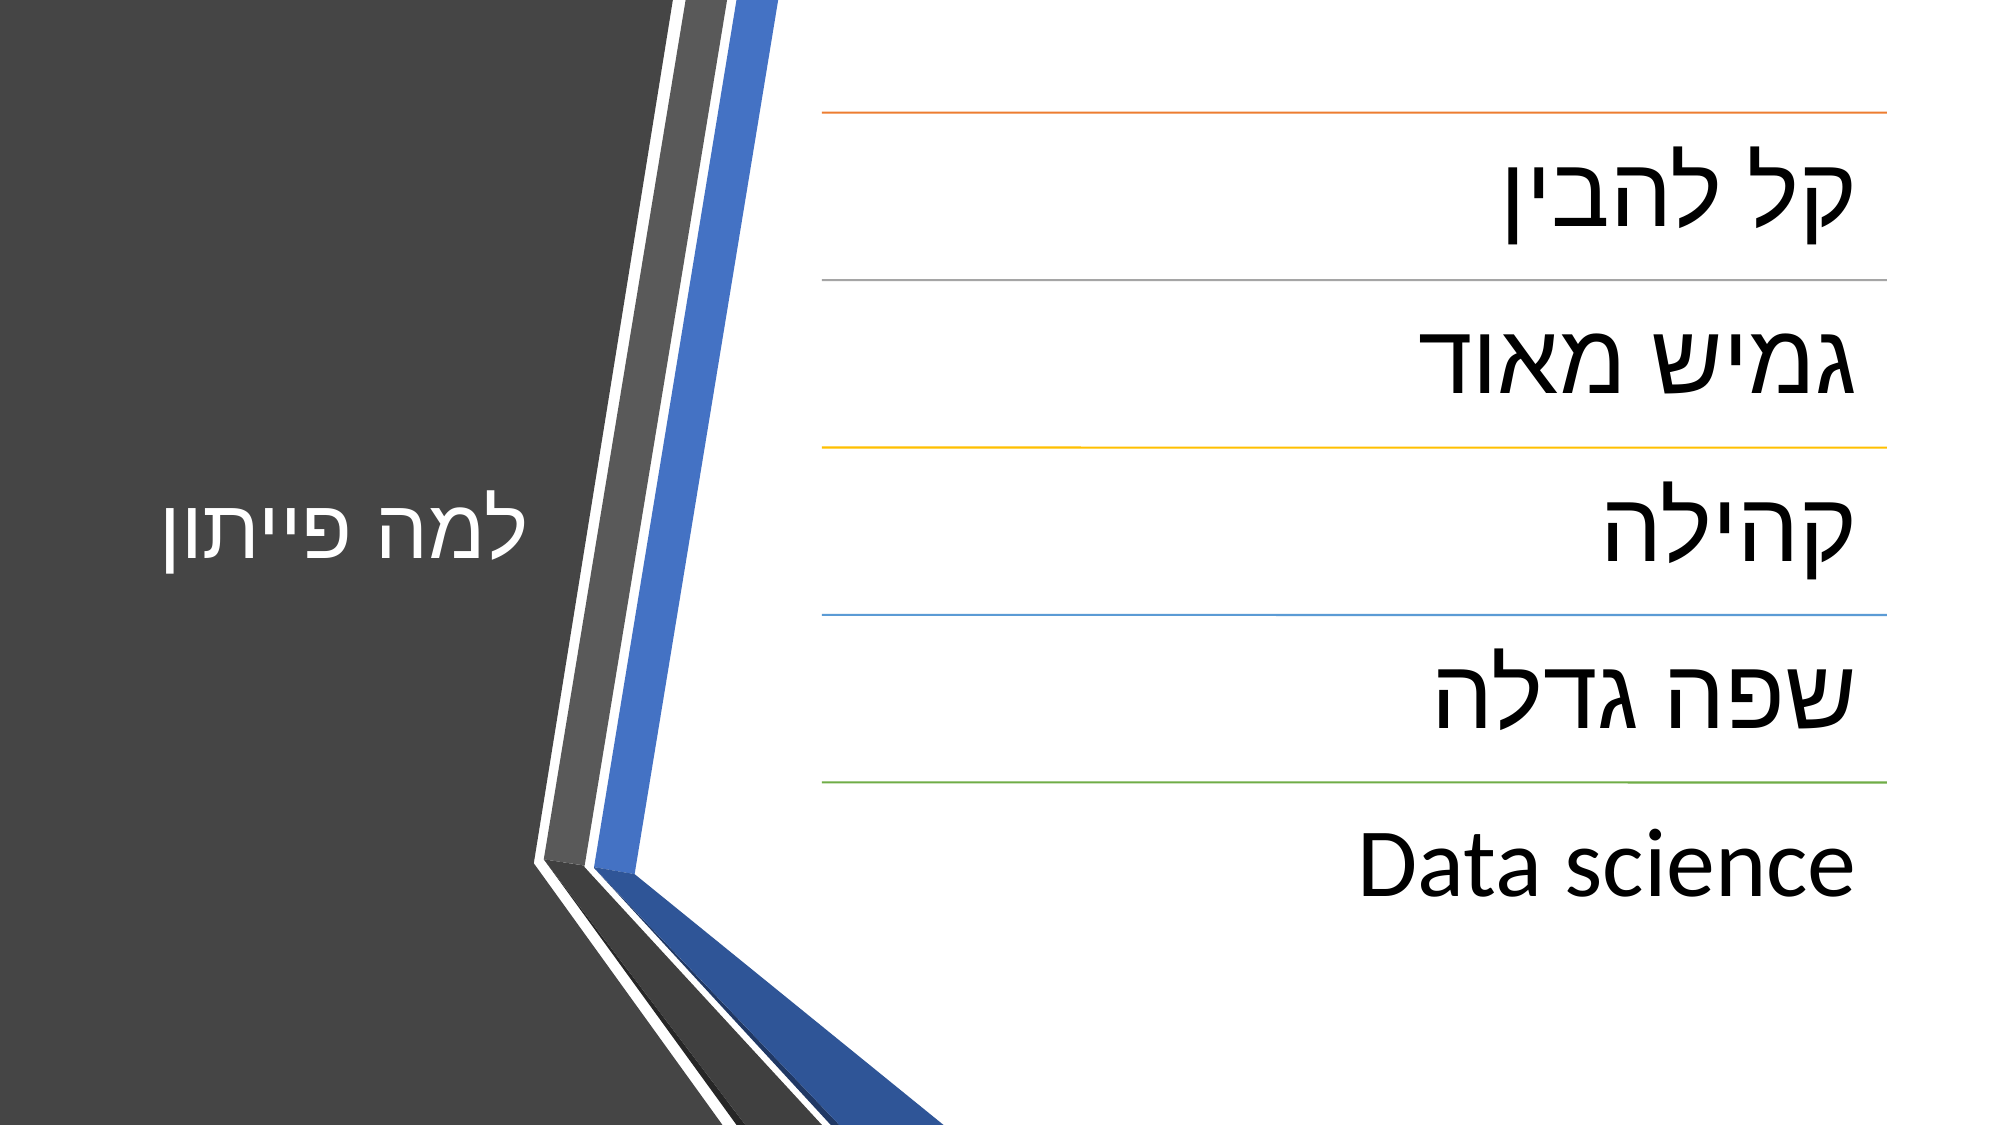

# למה פייתון
קל להבין
גמיש מאוד
קהילה
שפה גדלה
Data science